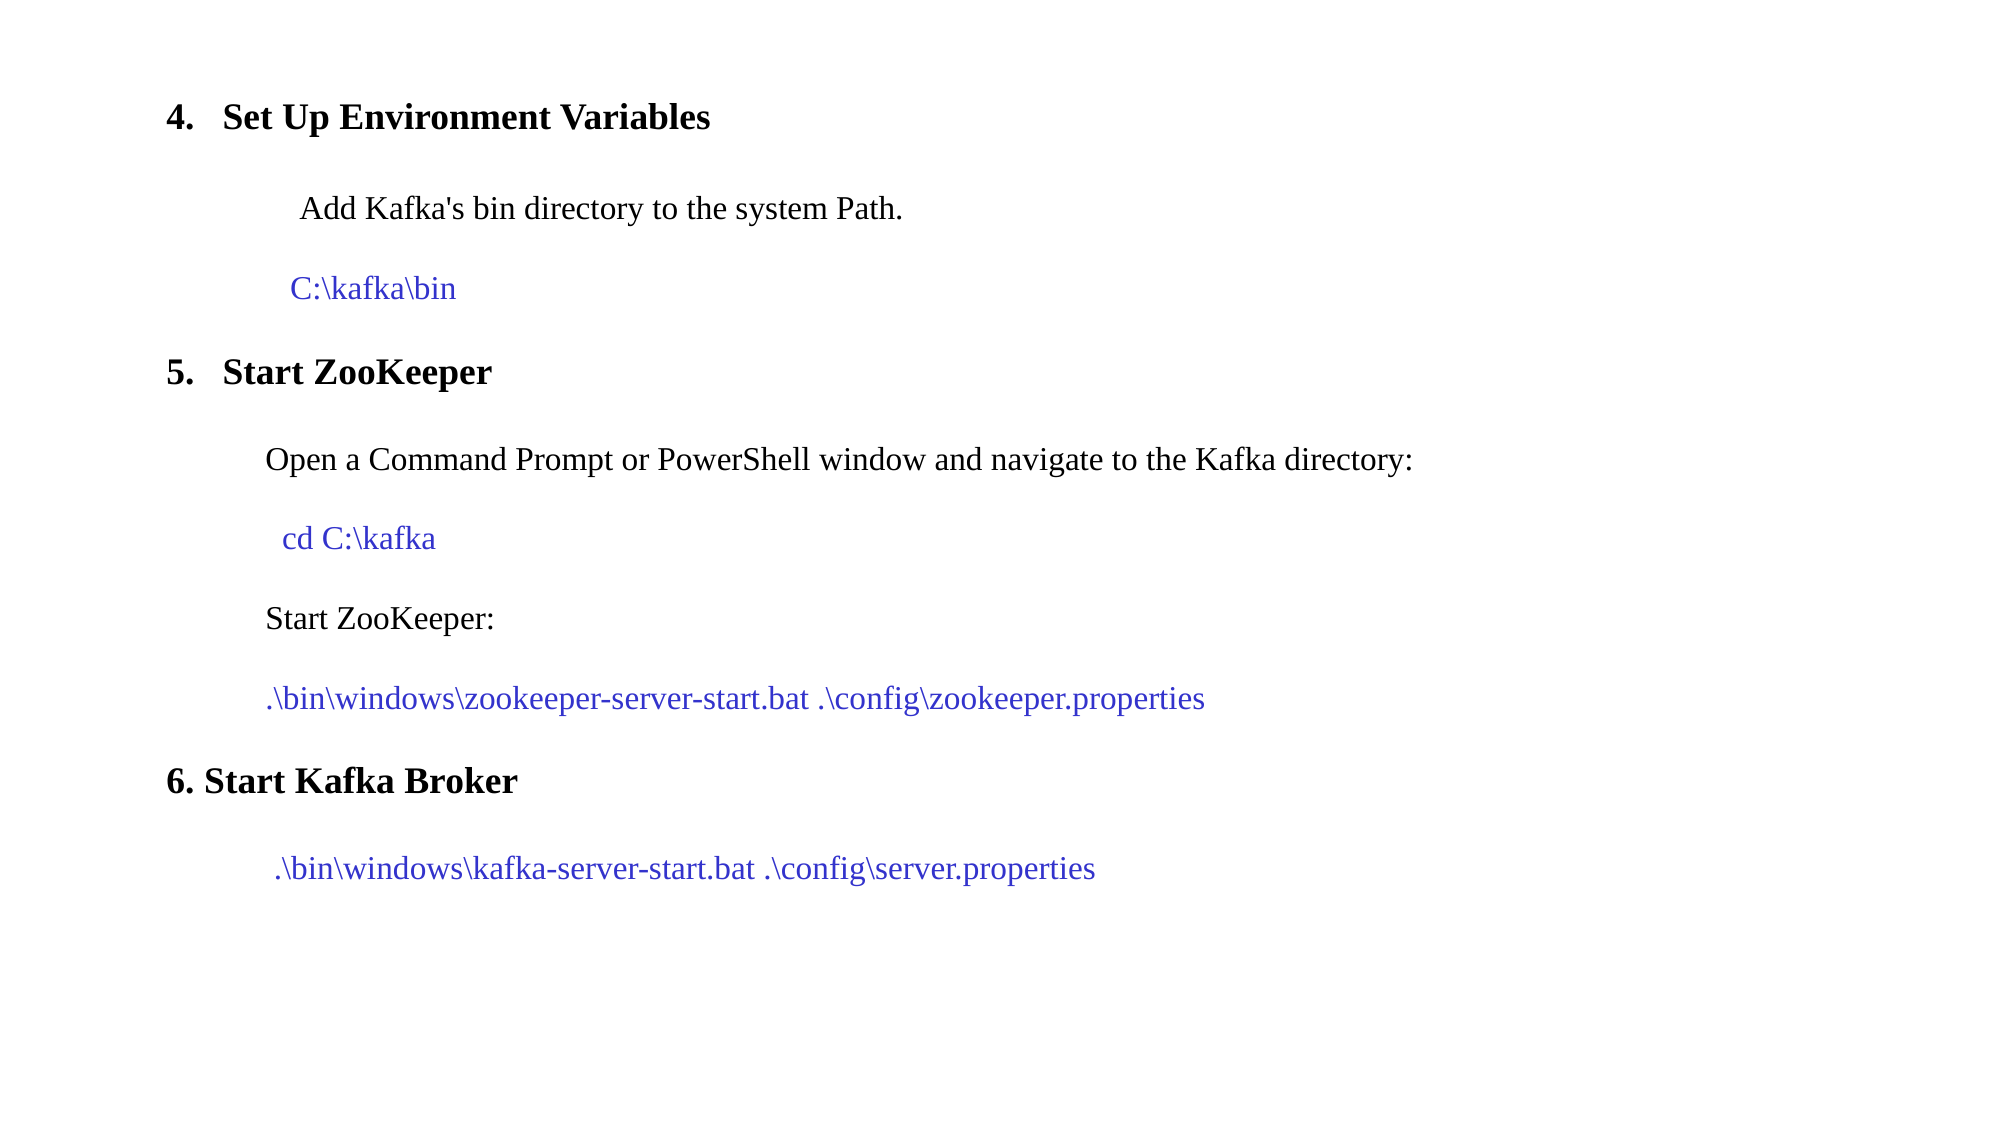

Set Up Environment Variables

              Add Kafka's bin directory to the system Path.

               C:\kafka\bin

Start ZooKeeper

            Open a Command Prompt or PowerShell window and navigate to the Kafka directory:

              cd C:\kafka

            Start ZooKeeper:

            .\bin\windows\zookeeper-server-start.bat .\config\zookeeper.properties

6. Start Kafka Broker

             .\bin\windows\kafka-server-start.bat .\config\server.properties